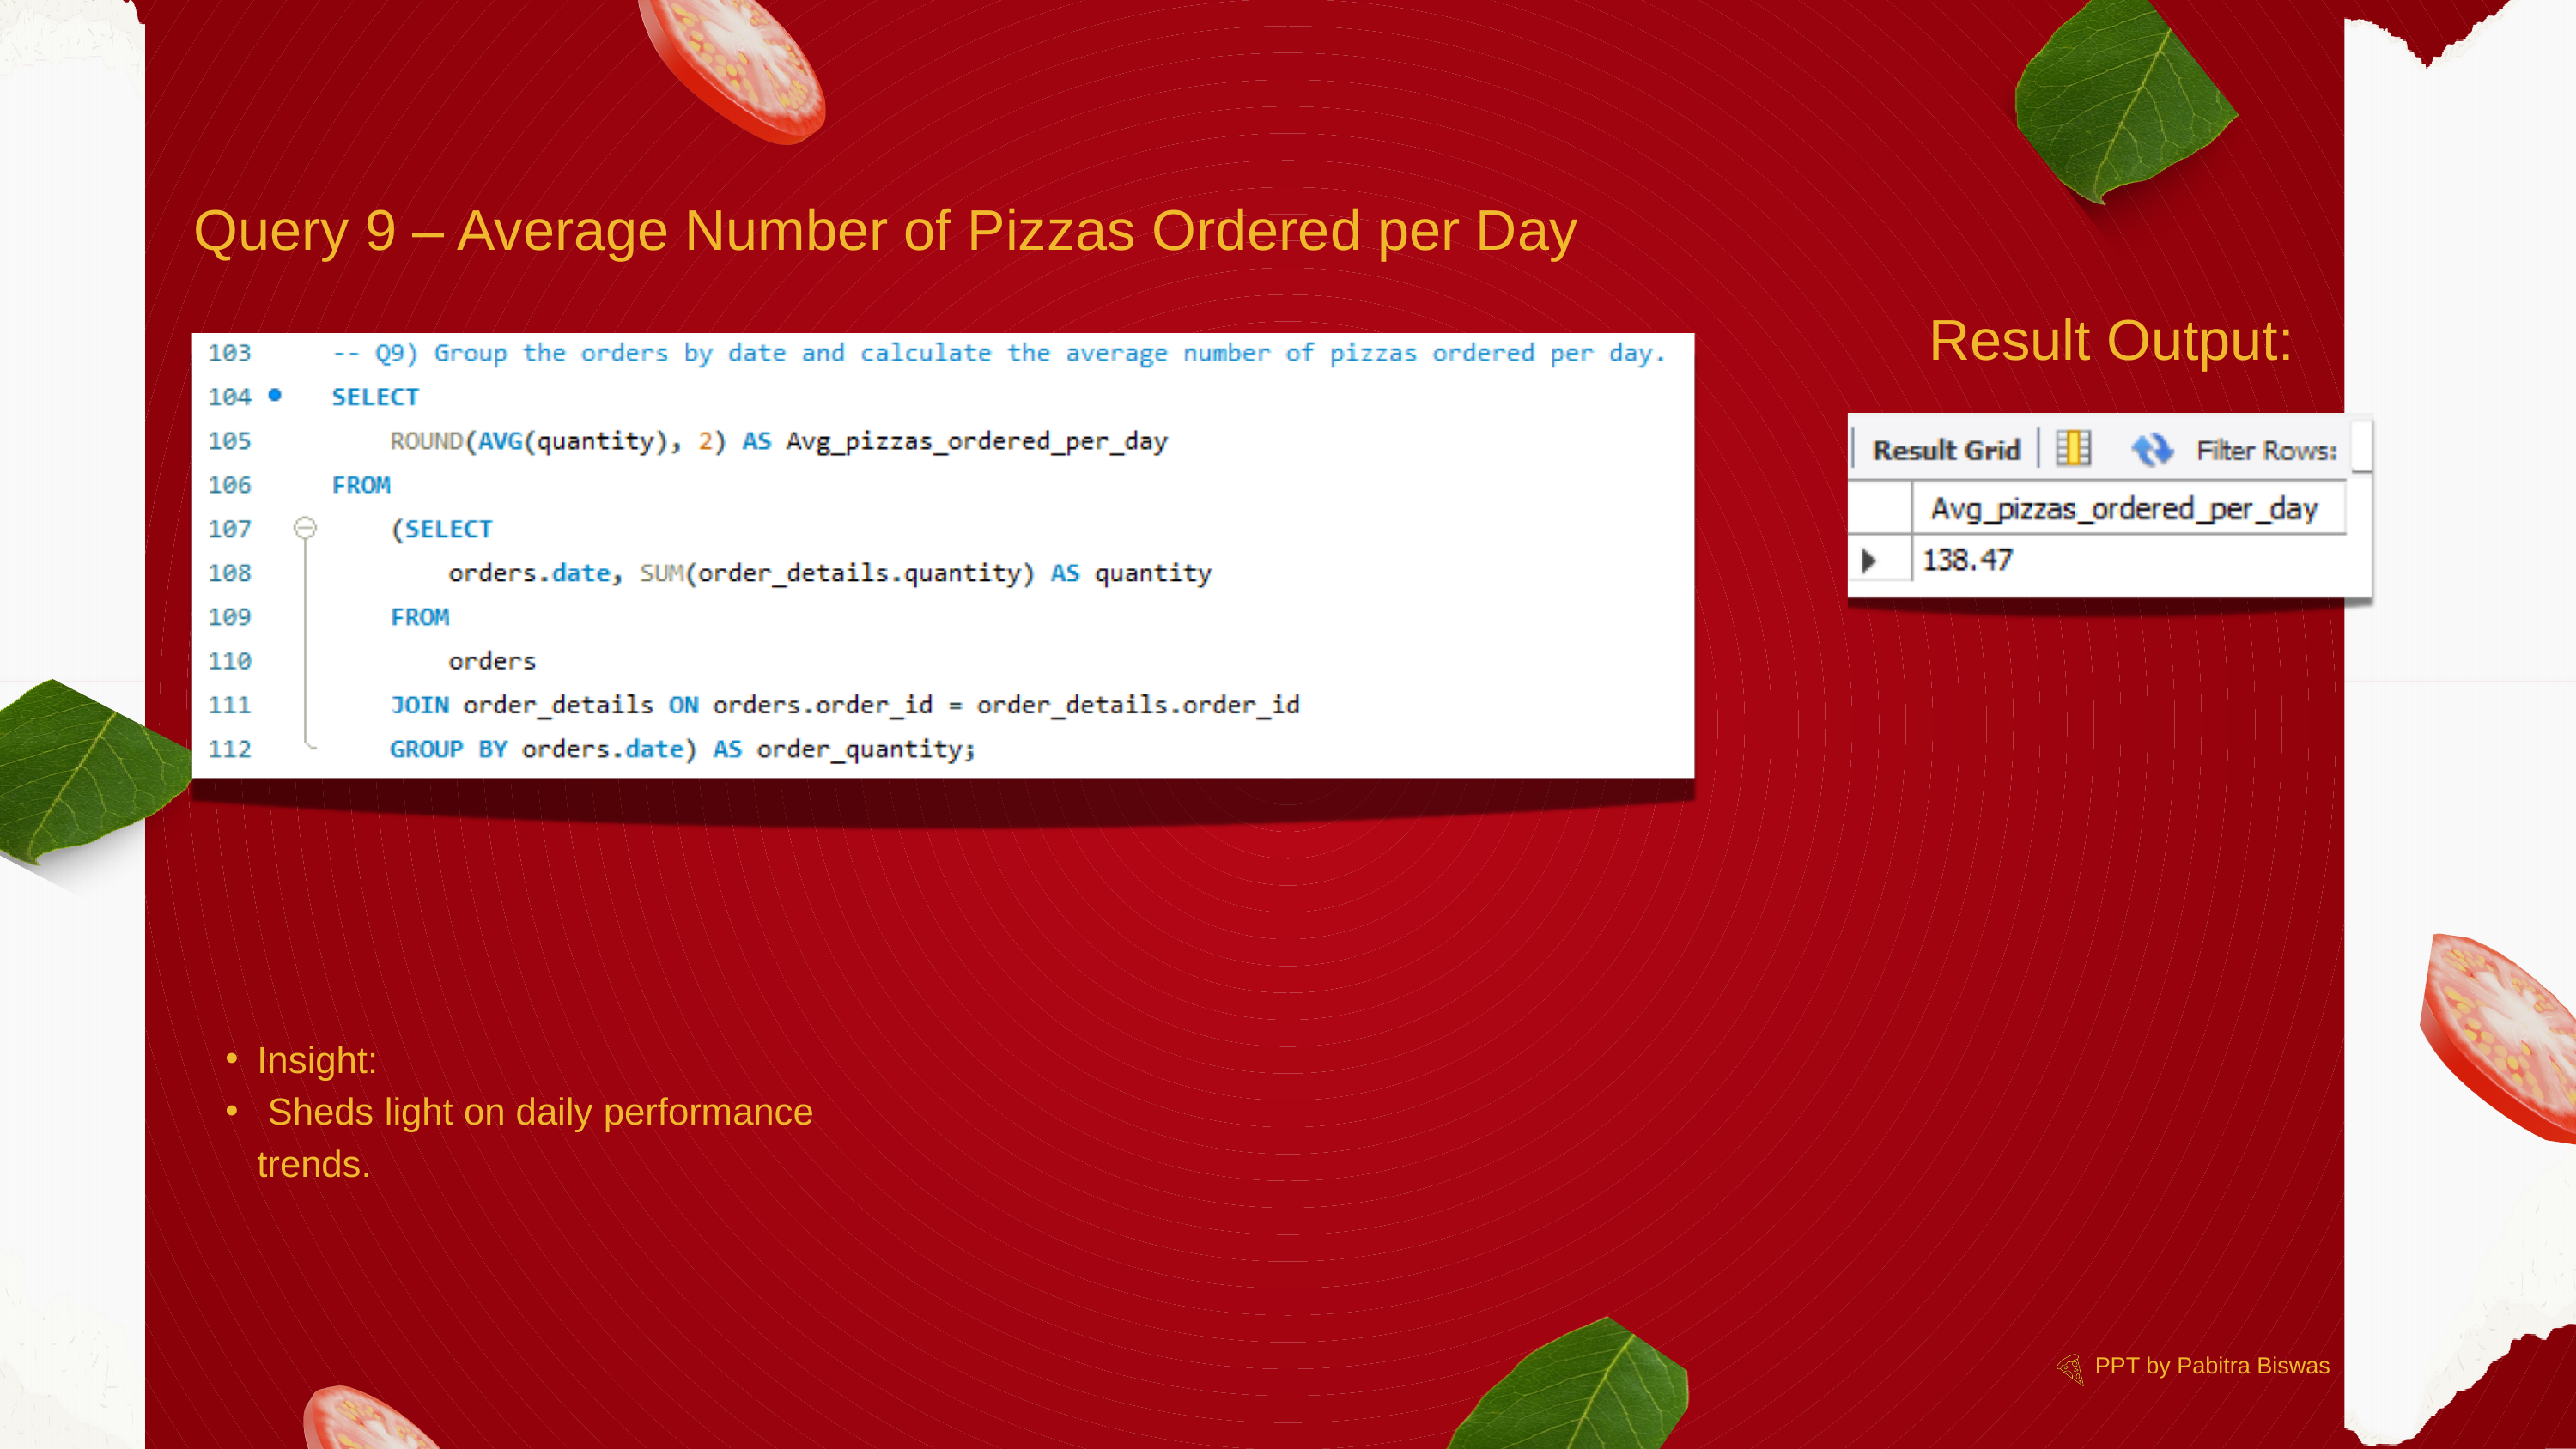

Query 9 – Average Number of Pizzas Ordered per Day

Result Output:

Insight:
 Sheds light on daily performance trends.

PPT by Pabitra Biswas